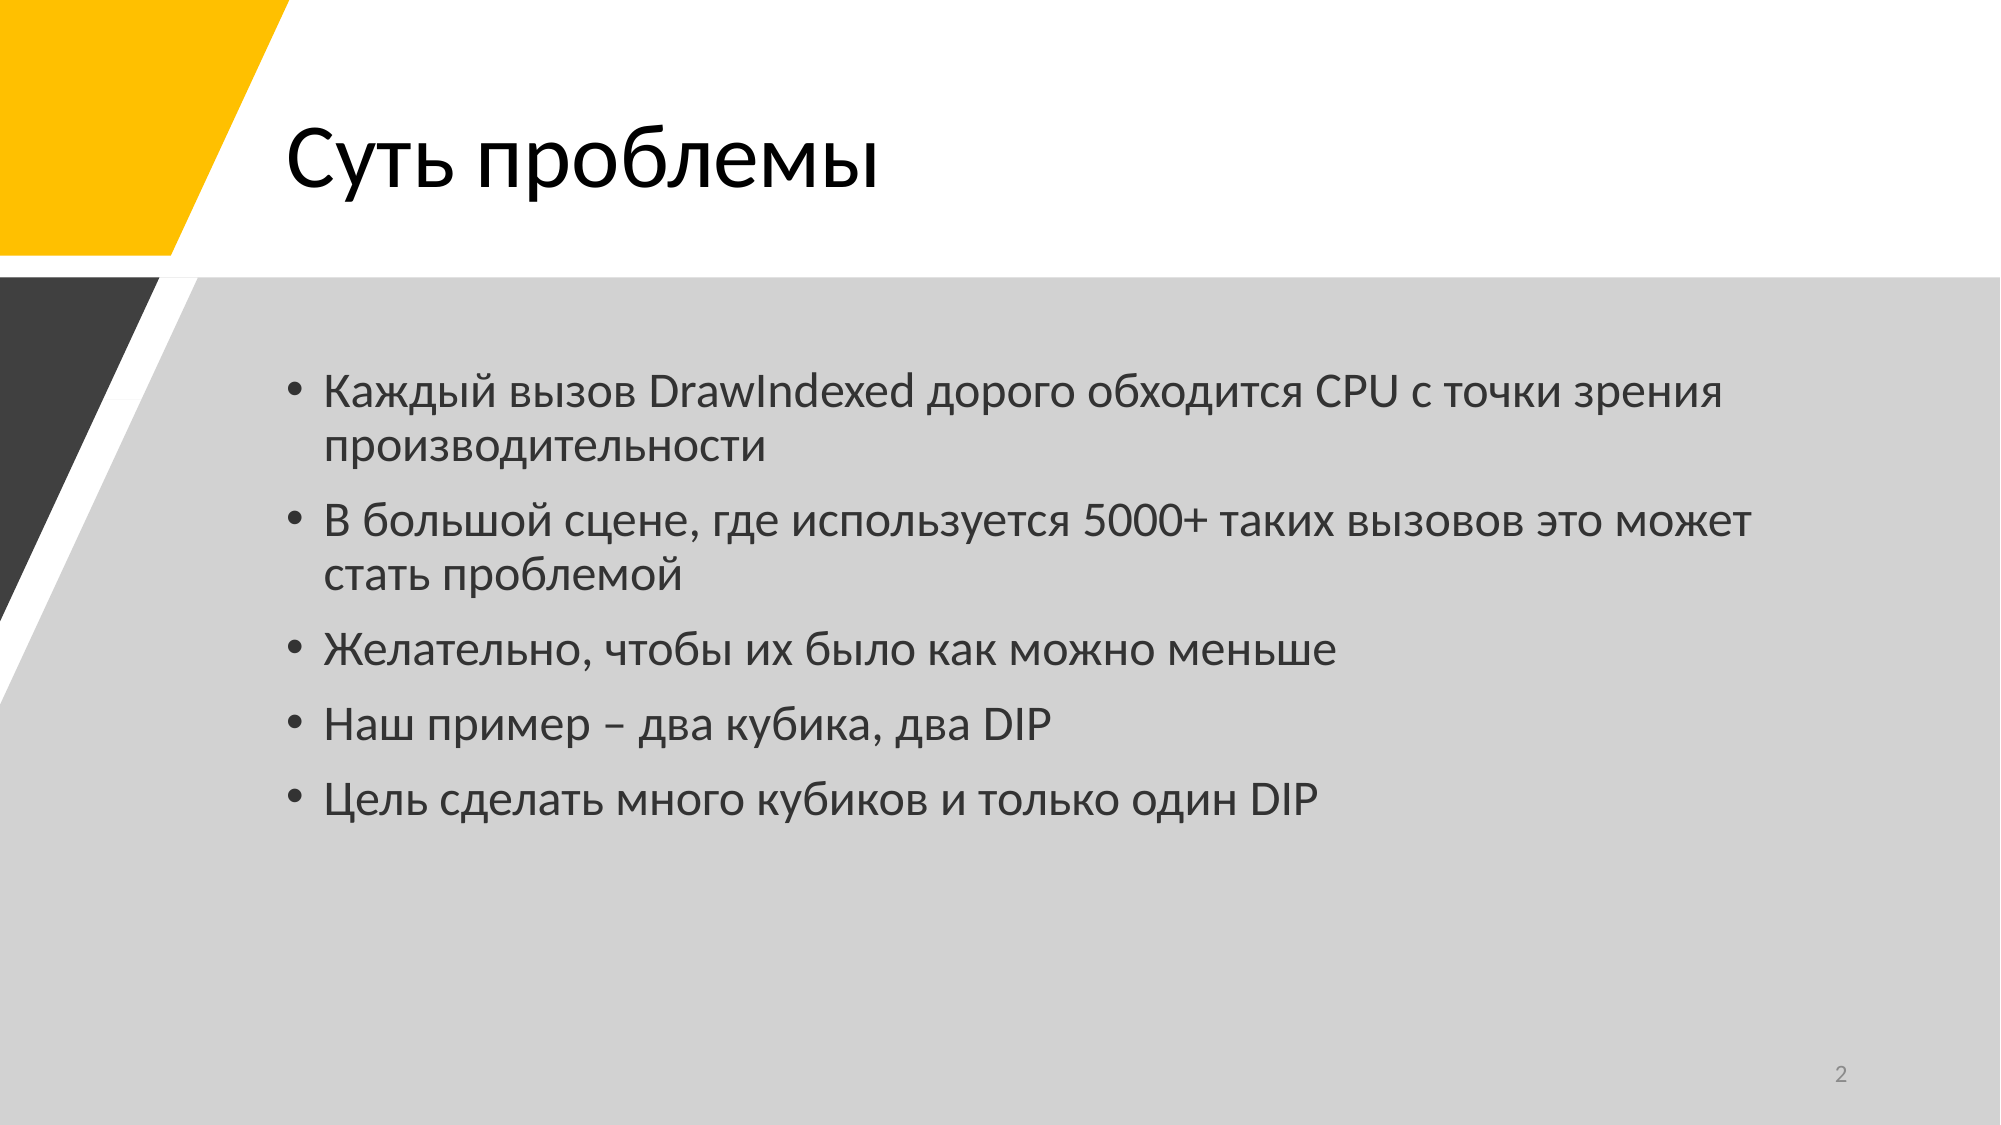

# Суть проблемы

Каждый вызов DrawIndexed дорого обходится CPU с точки зрения производительности
В большой сцене, где используется 5000+ таких вызовов это может стать проблемой
Желательно, чтобы их было как можно меньше
Наш пример – два кубика, два DIP
Цель сделать много кубиков и только один DIP
2